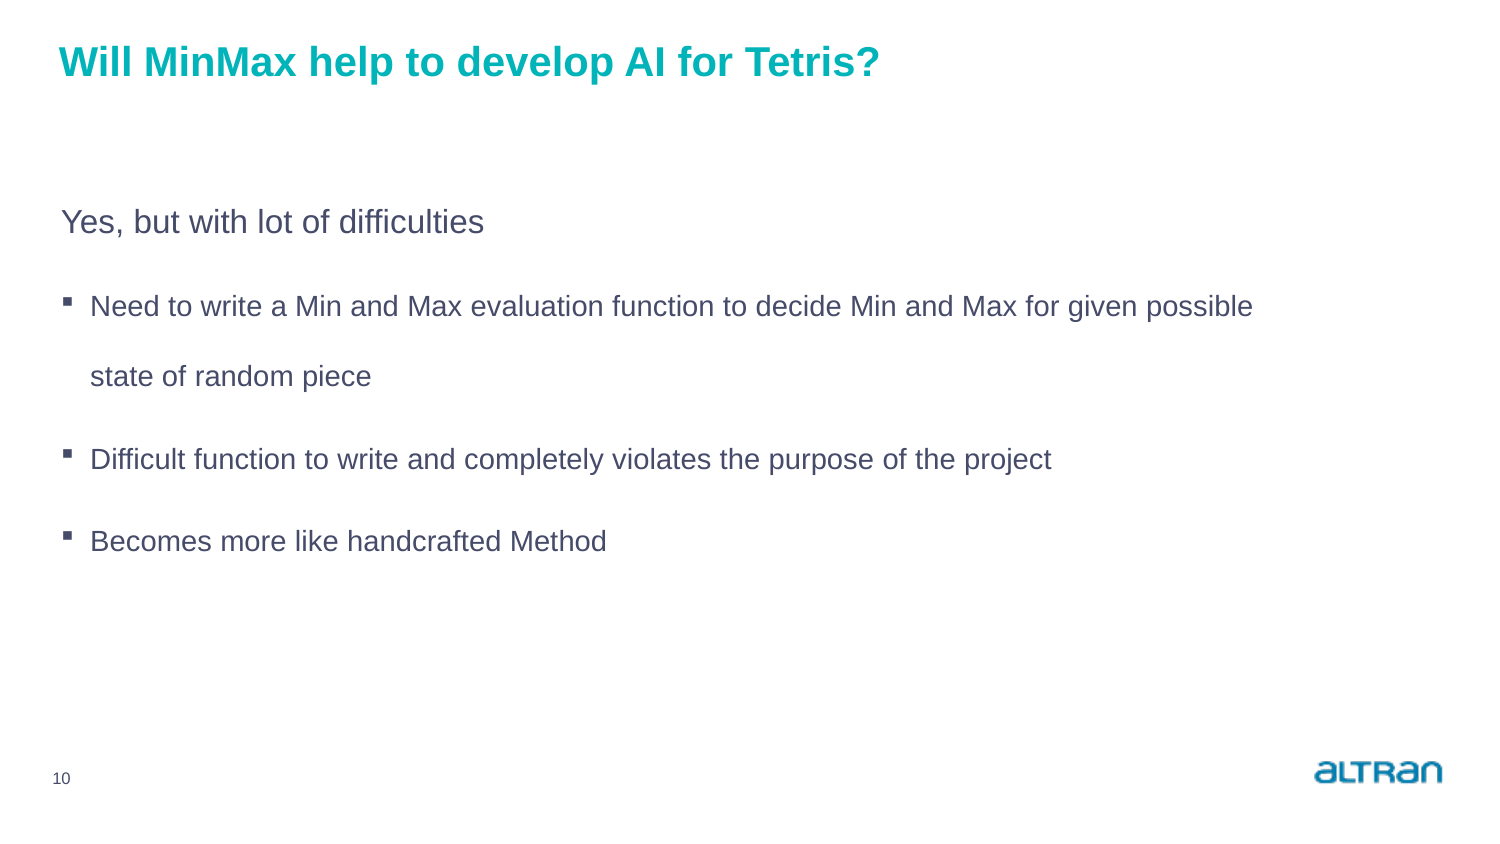

# Will MinMax help to develop AI for Tetris?

Yes, but with lot of difficulties
Need to write a Min and Max evaluation function to decide Min and Max for given possible state of random piece
Difficult function to write and completely violates the purpose of the project
Becomes more like handcrafted Method

10